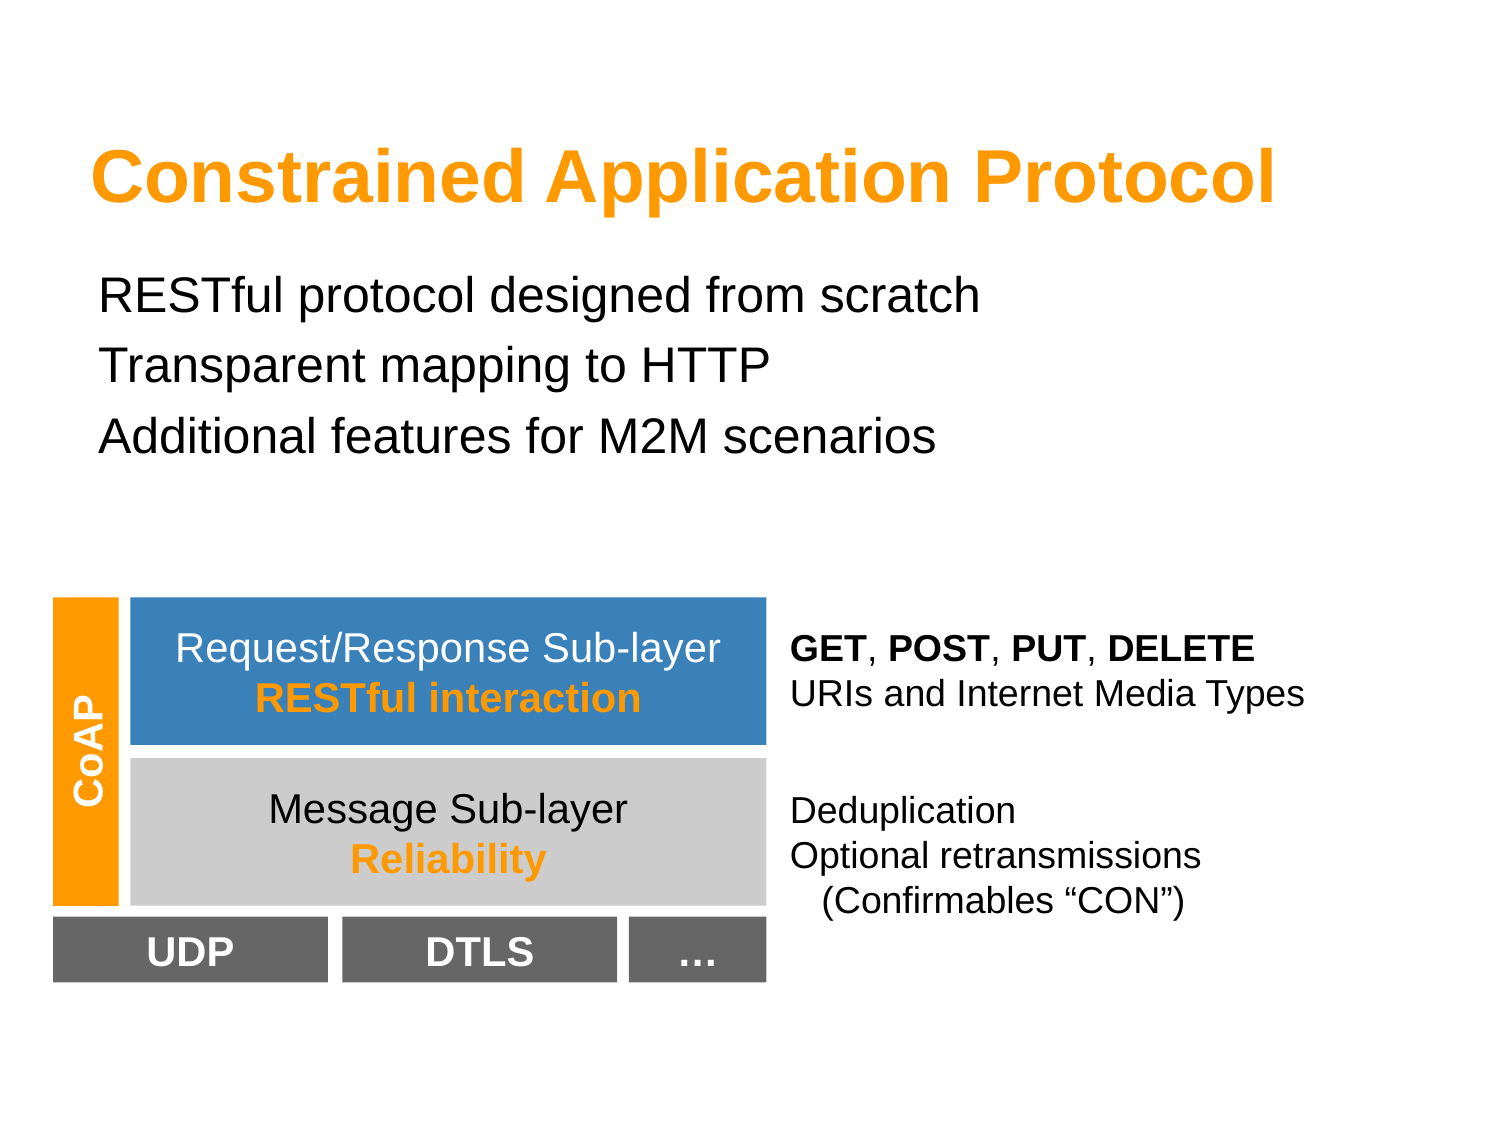

# Constrained Application Protocol
RESTful protocol designed from scratch
Transparent mapping to HTTP
Additional features for M2M scenarios

Request/Response Sub-layer
RESTful interaction
GET, POST, PUT, DELETE
URIs and Internet Media Types
CoAP
Message Sub-layer
Reliability
Deduplication
Optional retransmissions
   (Confirmables “CON”)
UDP
DTLS
…